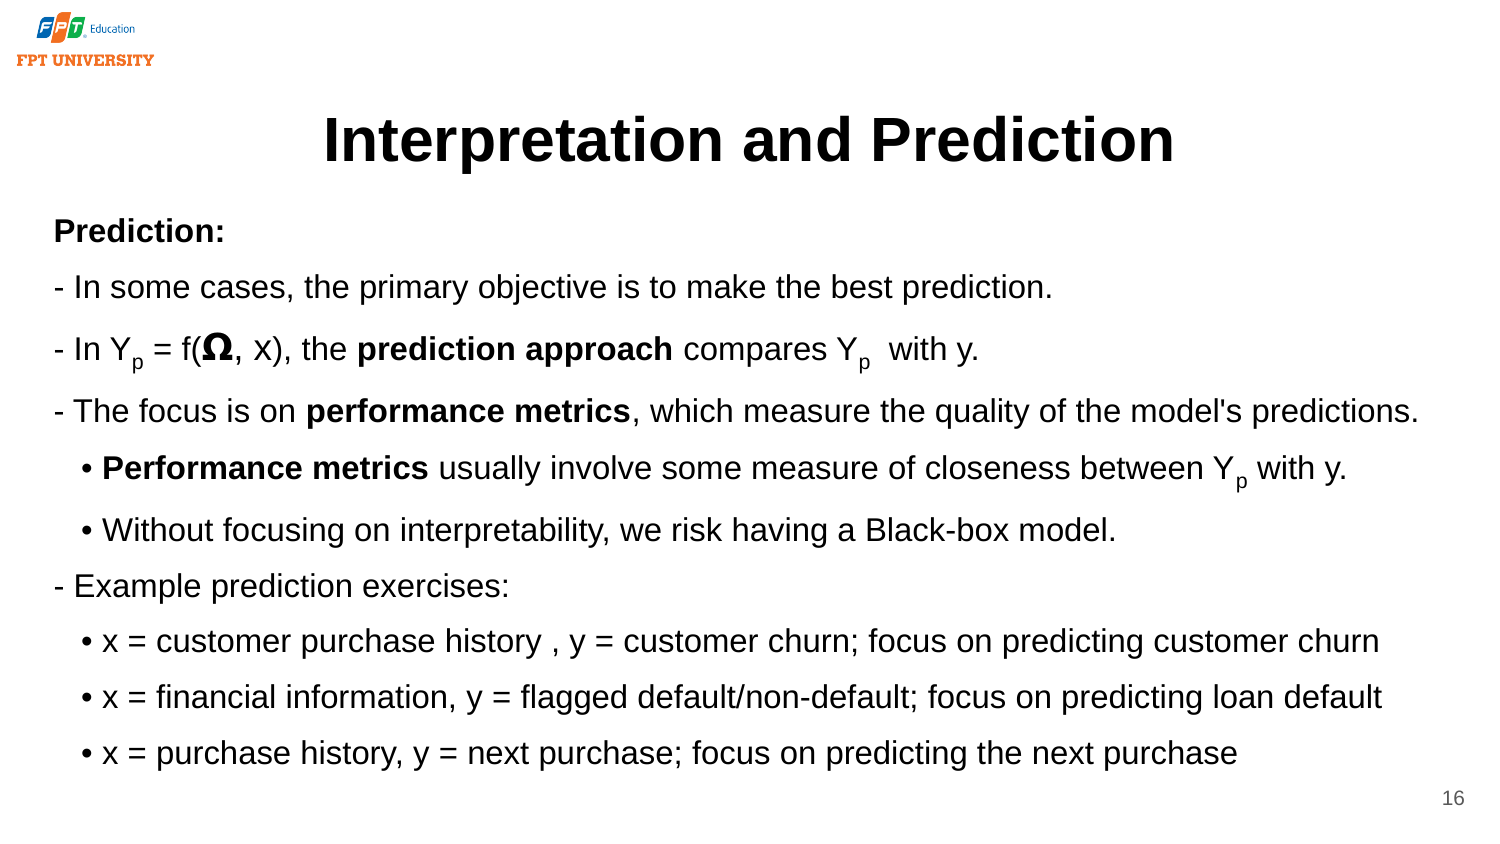

# Interpretation and Prediction
Prediction:
- In some cases, the primary objective is to make the best prediction.
- In Yp = f(𝝮, x), the prediction approach compares Yp  with y.
- The focus is on performance metrics, which measure the quality of the model's predictions.
   • Performance metrics usually involve some measure of closeness between Yp with y.
   • Without focusing on interpretability, we risk having a Black-box model.
- Example prediction exercises:
   • x = customer purchase history , y = customer churn; focus on predicting customer churn
   • x = financial information, y = flagged default/non-default; focus on predicting loan default
   • x = purchase history, y = next purchase; focus on predicting the next purchase
16